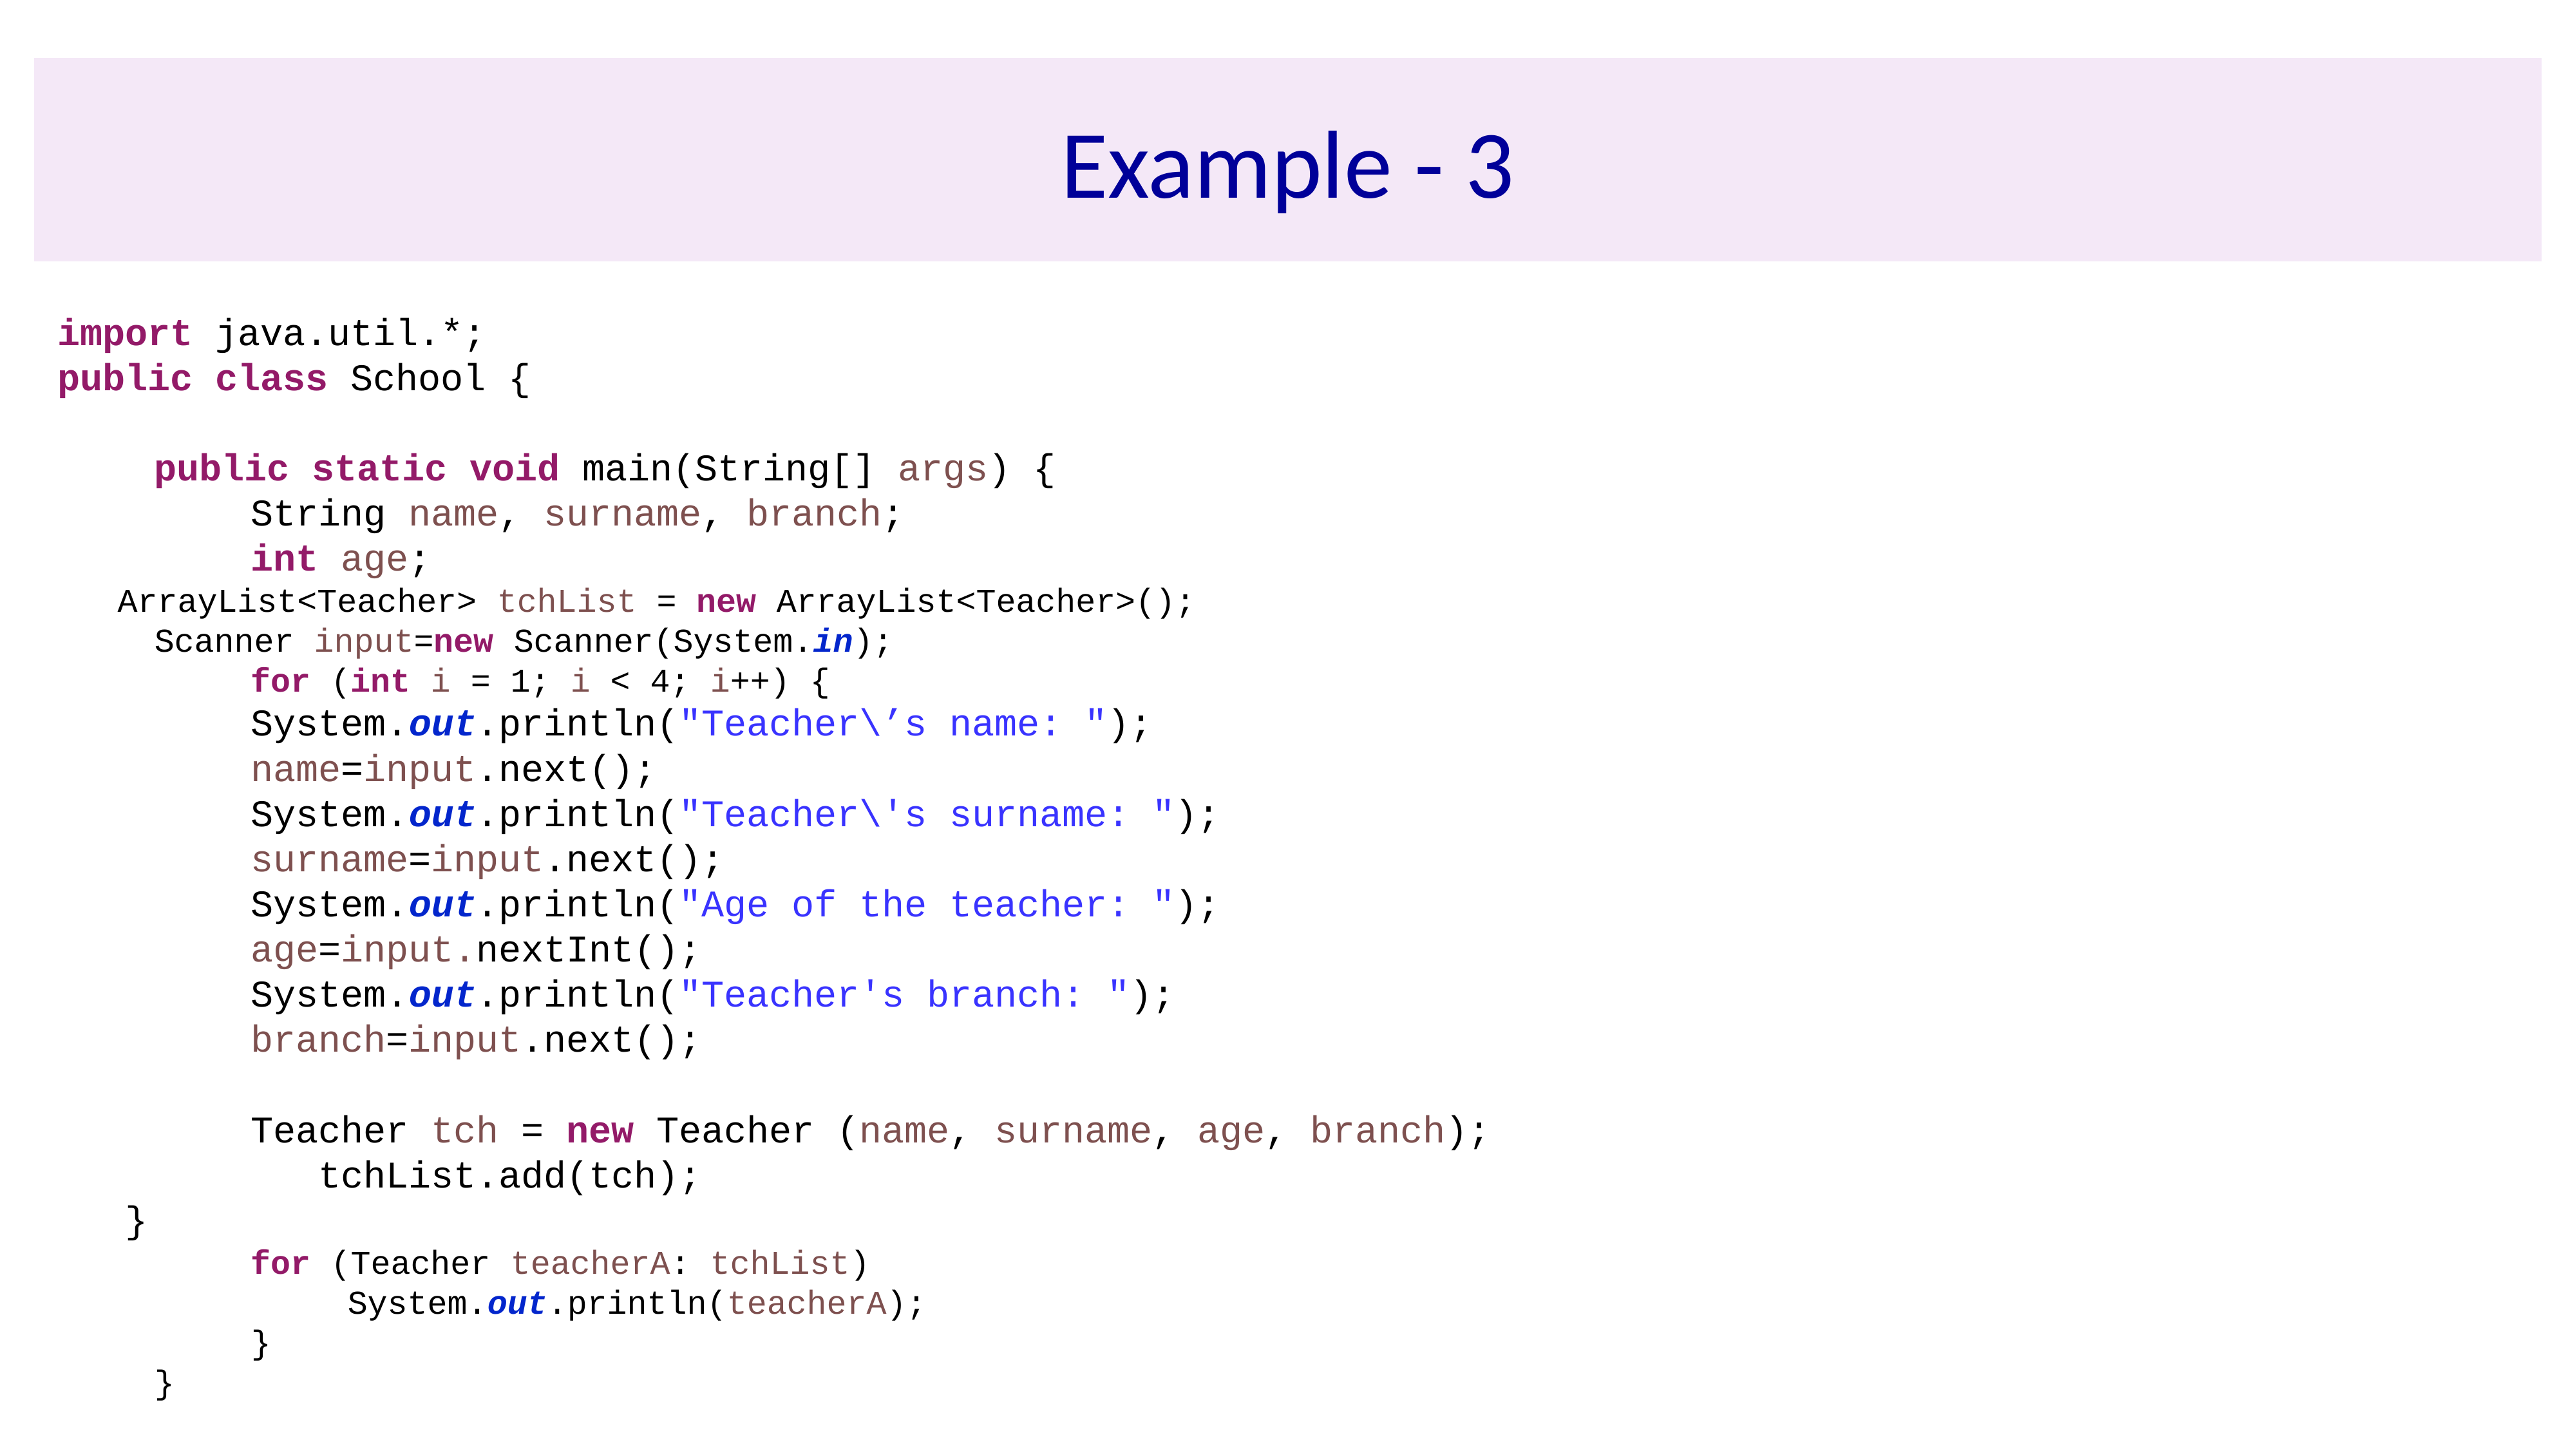

# Example - 3
import java.util.*;
public class School {

	public static void main(String[] args) {
		String name, surname, branch;
		int age;
   ArrayList<Teacher> tchList = new ArrayList<Teacher>();
  	Scanner input=new Scanner(System.in);
		for (int i = 1; i < 4; i++) {
		System.out.println("Teacher\’s name: ");
		name=input.next();
		System.out.println("Teacher\'s surname: ");
		surname=input.next();
		System.out.println("Age of the teacher: ");
		age=input.nextInt();
		System.out.println("Teacher's branch: ");
		branch=input.next();

	    	Teacher tch = new Teacher (name, surname, age, branch);
		   tchList.add(tch);
   }
		for (Teacher teacherA: tchList)
			System.out.println(teacherA);
		}
	}